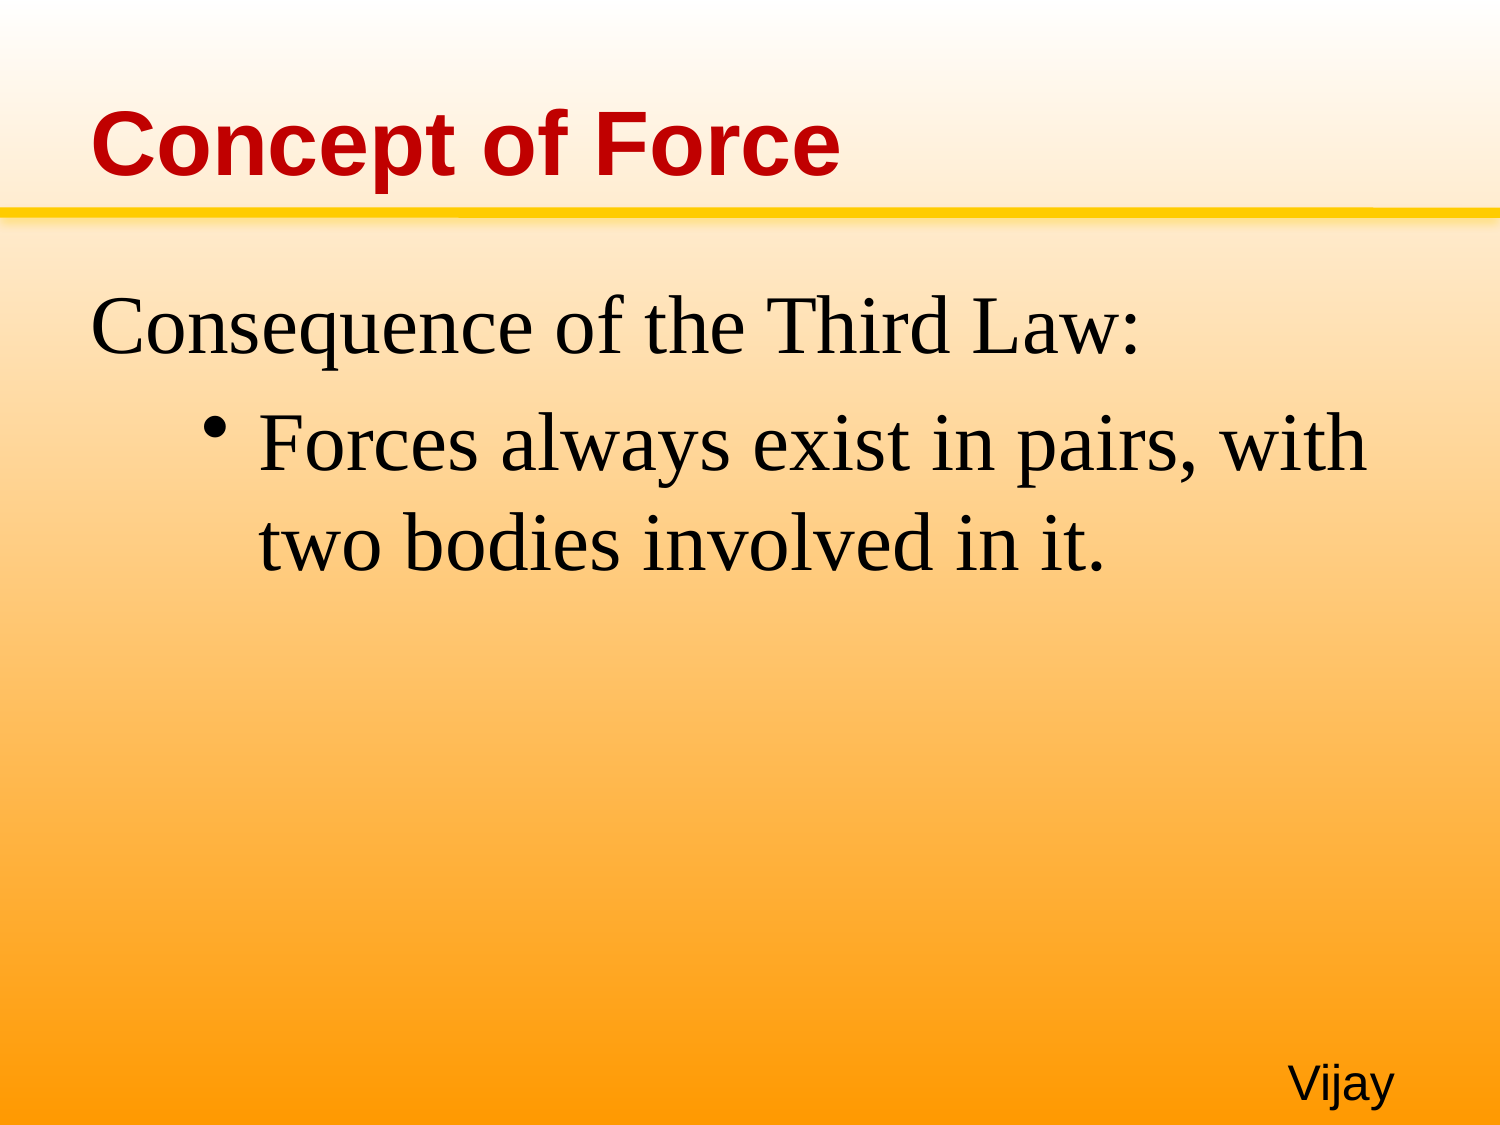

# Concept of Force
Consequence of the Third Law:
Forces always exist in pairs, with two bodies involved in it.